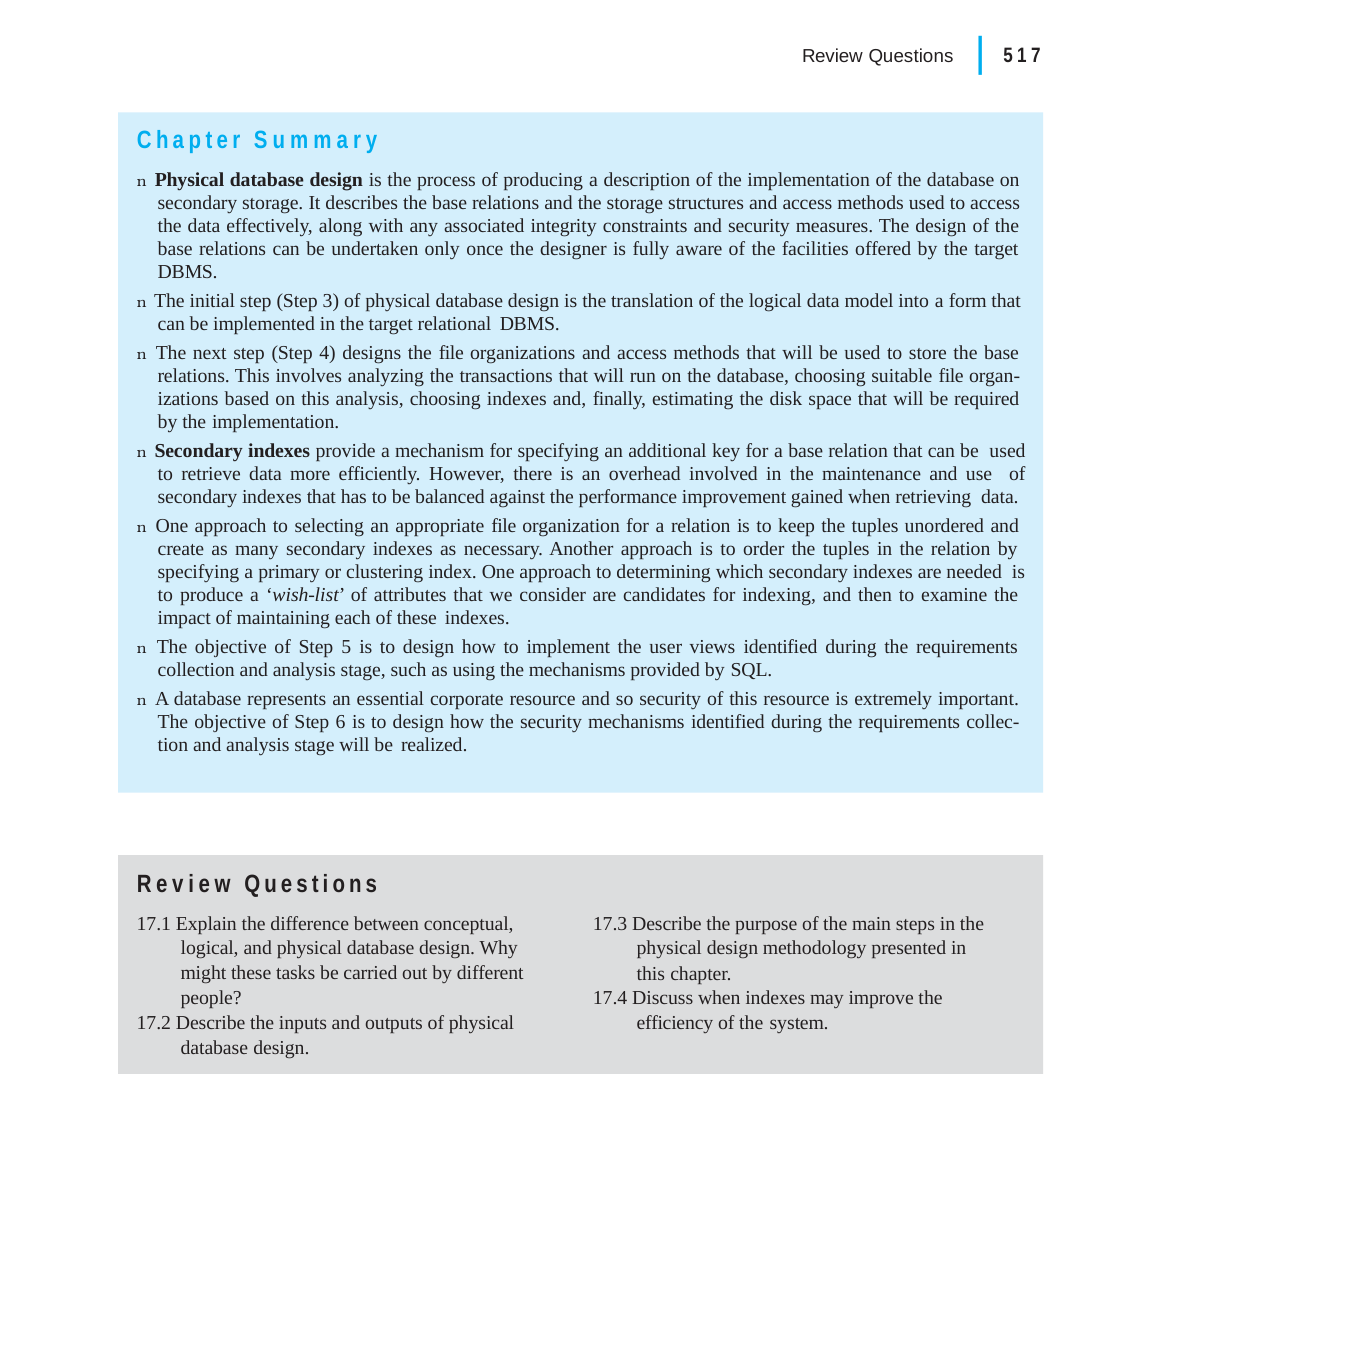

|
Review Questions	517
Chapter Summary
n Physical database design is the process of producing a description of the implementation of the database on  secondary storage. It describes the base relations and the storage structures and access methods used to access  the data effectively, along with any associated integrity constraints and security measures. The design of the  base relations can be undertaken only once the designer is fully aware of the facilities offered by the target  DBMS.
n The initial step (Step 3) of physical database design is the translation of the logical data model into a form that  can be implemented in the target relational DBMS.
n The next step (Step 4) designs the file organizations and access methods that will be used to store the base  relations. This involves analyzing the transactions that will run on the database, choosing suitable file organ-  izations based on this analysis, choosing indexes and, finally, estimating the disk space that will be required  by the implementation.
n Secondary indexes provide a mechanism for specifying an additional key for a base relation that can be  used to retrieve data more efficiently. However, there is an overhead involved in the maintenance and use  of secondary indexes that has to be balanced against the performance improvement gained when retrieving  data.
n One approach to selecting an appropriate file organization for a relation is to keep the tuples unordered and  create as many secondary indexes as necessary. Another approach is to order the tuples in the relation by  specifying a primary or clustering index. One approach to determining which secondary indexes are needed  is to produce a ‘wish-list’ of attributes that we consider are candidates for indexing, and then to examine the  impact of maintaining each of these indexes.
n The objective of Step 5 is to design how to implement the user views identified during the requirements  collection and analysis stage, such as using the mechanisms provided by SQL.
n A database represents an essential corporate resource and so security of this resource is extremely important.  The objective of Step 6 is to design how the security mechanisms identified during the requirements collec-  tion and analysis stage will be realized.

Review Questions
17.1 Explain the difference between conceptual,  logical, and physical database design. Why  might these tasks be carried out by different  people?
17.2 Describe the inputs and outputs of physical  database design.

17.3 Describe the purpose of the main steps in the  physical design methodology presented in  this chapter.
17.4 Discuss when indexes may improve the  efficiency of the system.